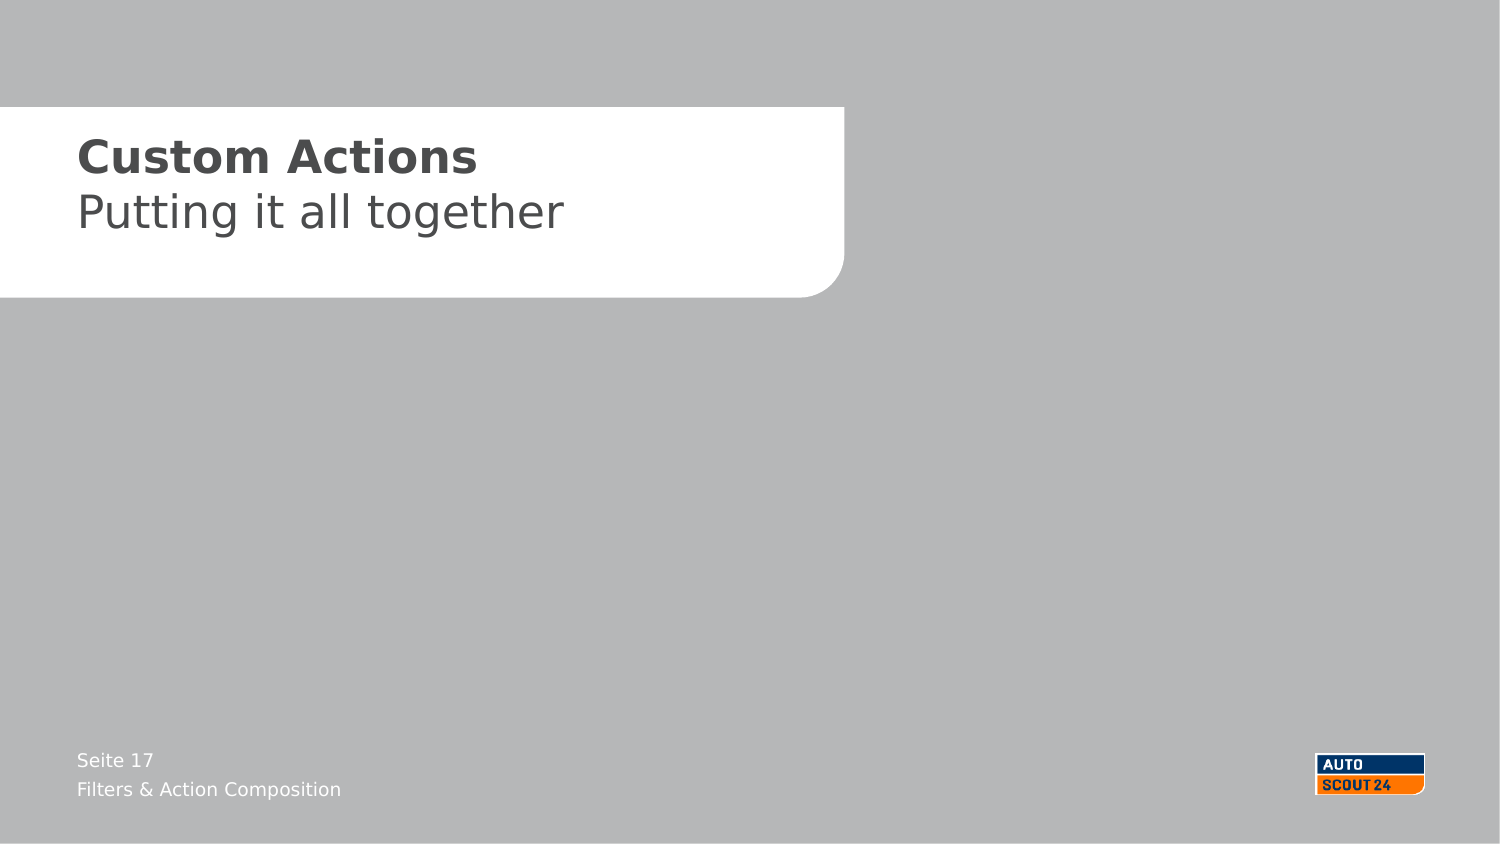

Custom Actions
Putting it all together
Seite 17
Filters & Action Composition